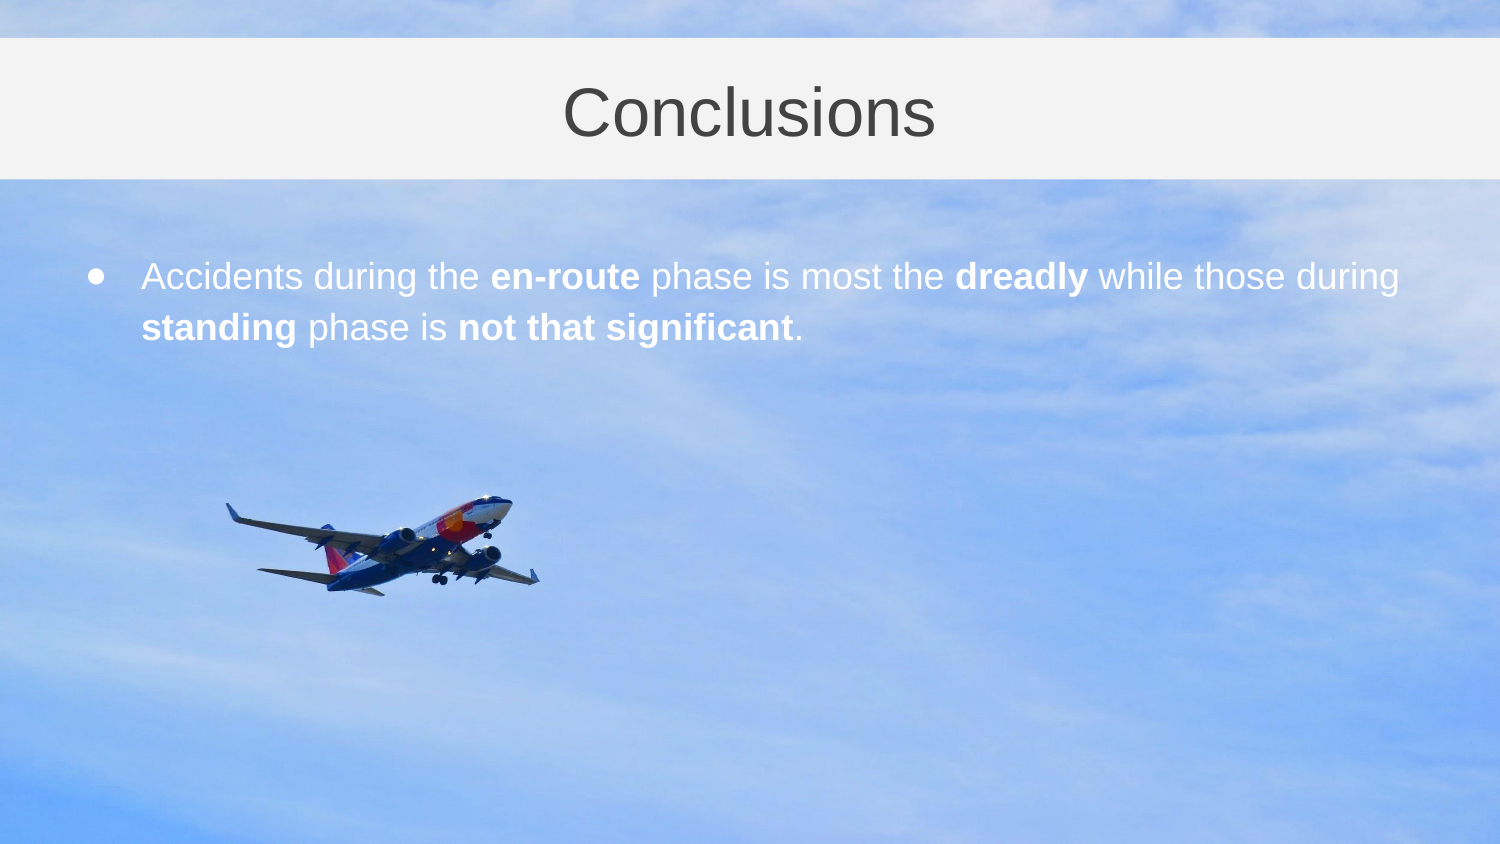

# Conclusions
Accidents during the en-route phase is most the dreadly while those during standing phase is not that significant.